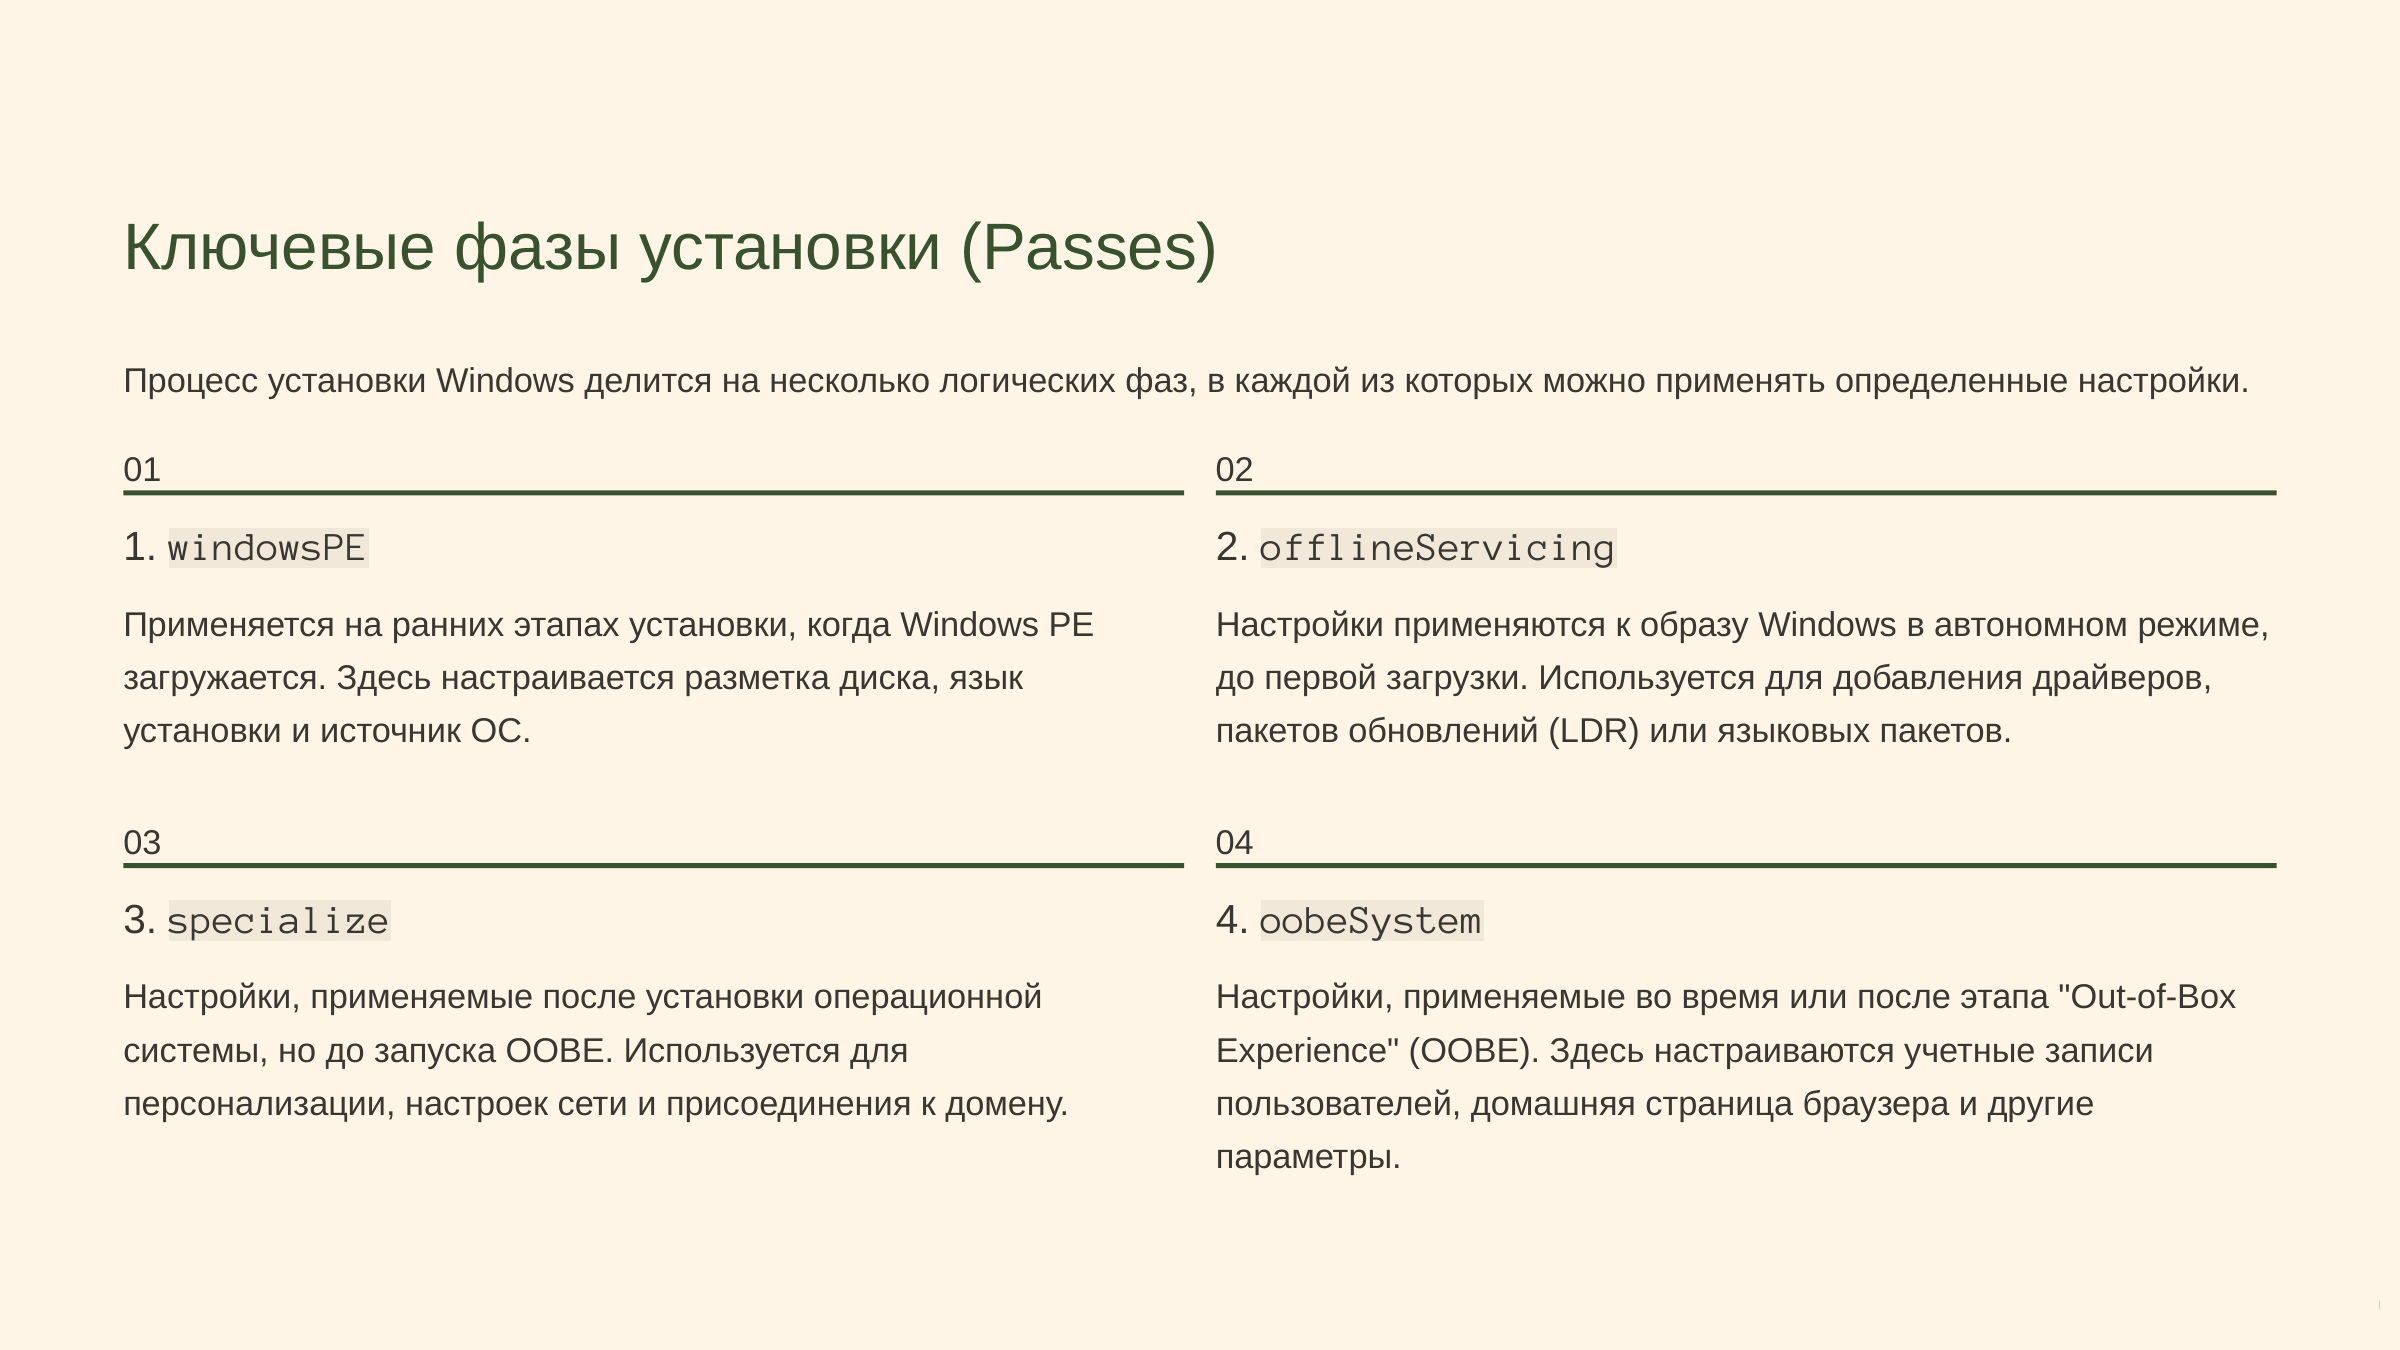

Ключевые фазы установки (Passes)
Процесс установки Windows делится на несколько логических фаз, в каждой из которых можно применять определенные настройки.
01
02

1. windowsPE
2. offlineServicing
Применяется на ранних этапах установки, когда Windows PE загружается. Здесь настраивается разметка диска, язык установки и источник ОС.
Настройки применяются к образу Windows в автономном режиме, до первой загрузки. Используется для добавления драйверов, пакетов обновлений (LDR) или языковых пакетов.
03
04

3. specialize
4. oobeSystem
Настройки, применяемые после установки операционной системы, но до запуска OOBE. Используется для персонализации, настроек сети и присоединения к домену.
Настройки, применяемые во время или после этапа "Out-of-Box Experience" (OOBE). Здесь настраиваются учетные записи пользователей, домашняя страница браузера и другие параметры.